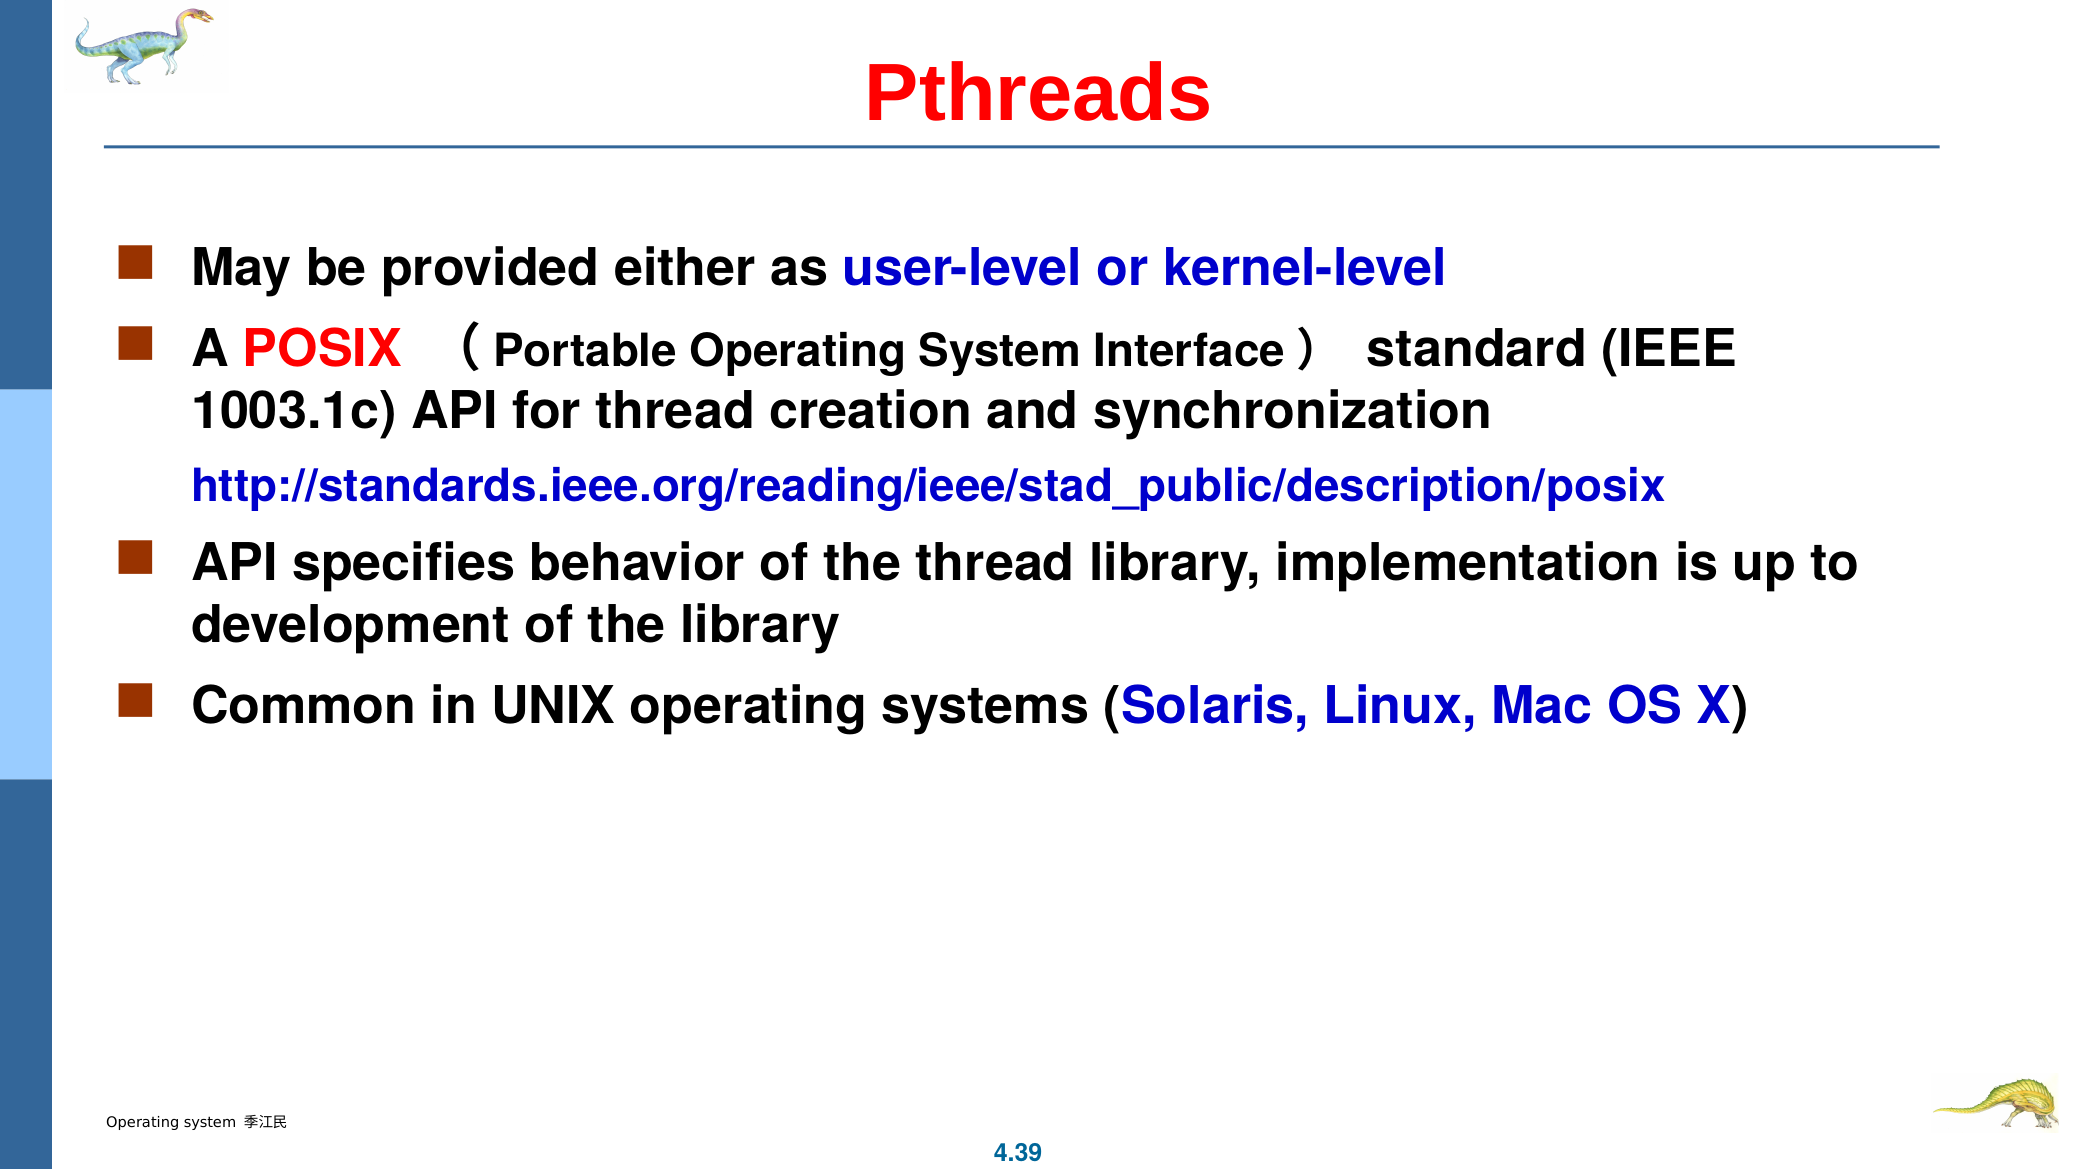

# Pthreads
May be provided either as user-level or kernel-level
A POSIX （Portable Operating System Interface） standard (IEEE 1003.1c) API for thread creation and synchronization
	http://standards.ieee.org/reading/ieee/stad_public/description/posix
API specifies behavior of the thread library, implementation is up to development of the library
Common in UNIX operating systems (Solaris, Linux, Mac OS X)